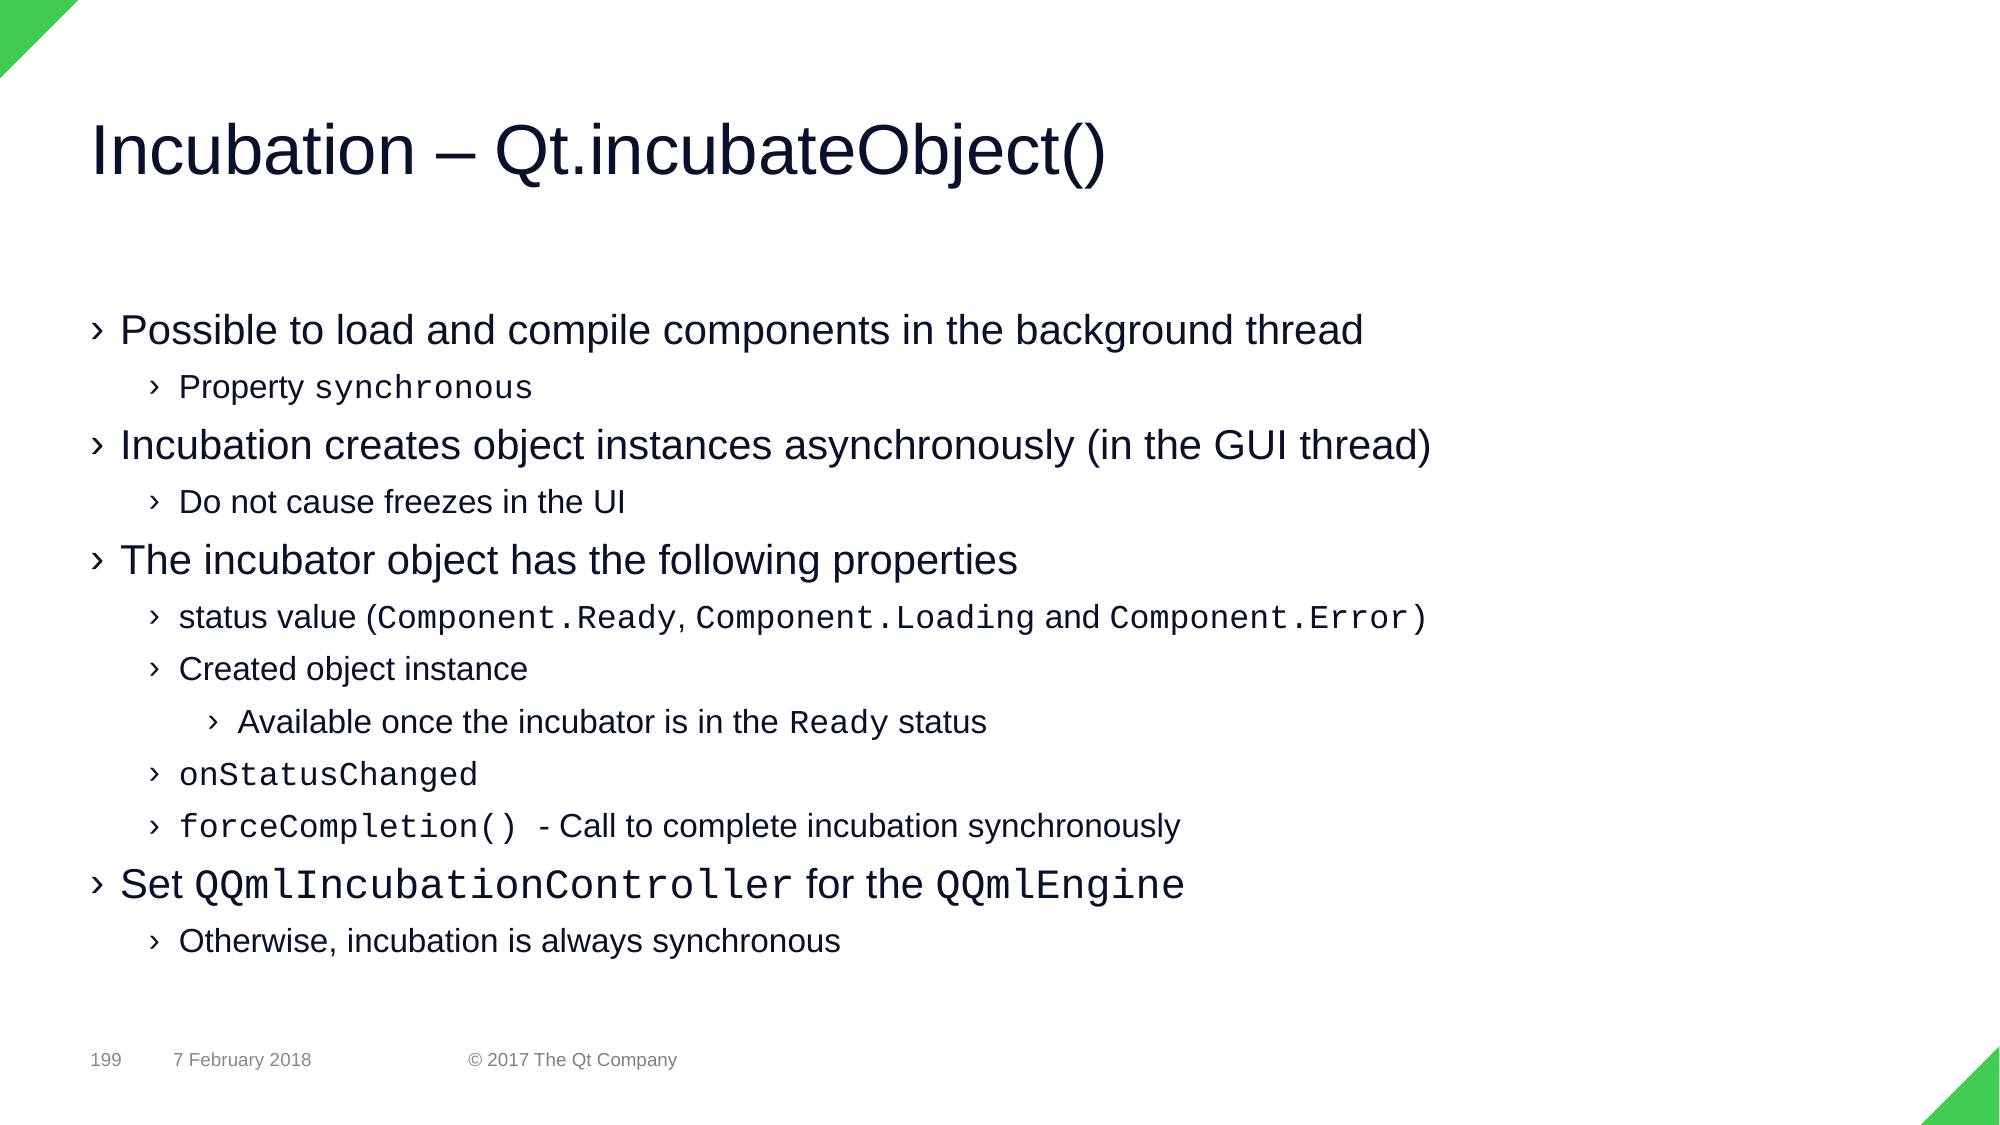

# Incubation – Qt.incubateObject()
Possible to load and compile components in the background thread
Property synchronous
Incubation creates object instances asynchronously (in the GUI thread)
Do not cause freezes in the UI
The incubator object has the following properties
status value (Component.Ready, Component.Loading and Component.Error)
Created object instance
Available once the incubator is in the Ready status
onStatusChanged
forceCompletion() - Call to complete incubation synchronously
Set QQmlIncubationController for the QQmlEngine
Otherwise, incubation is always synchronous

199
© 2017 The Qt Company
7 February 2018